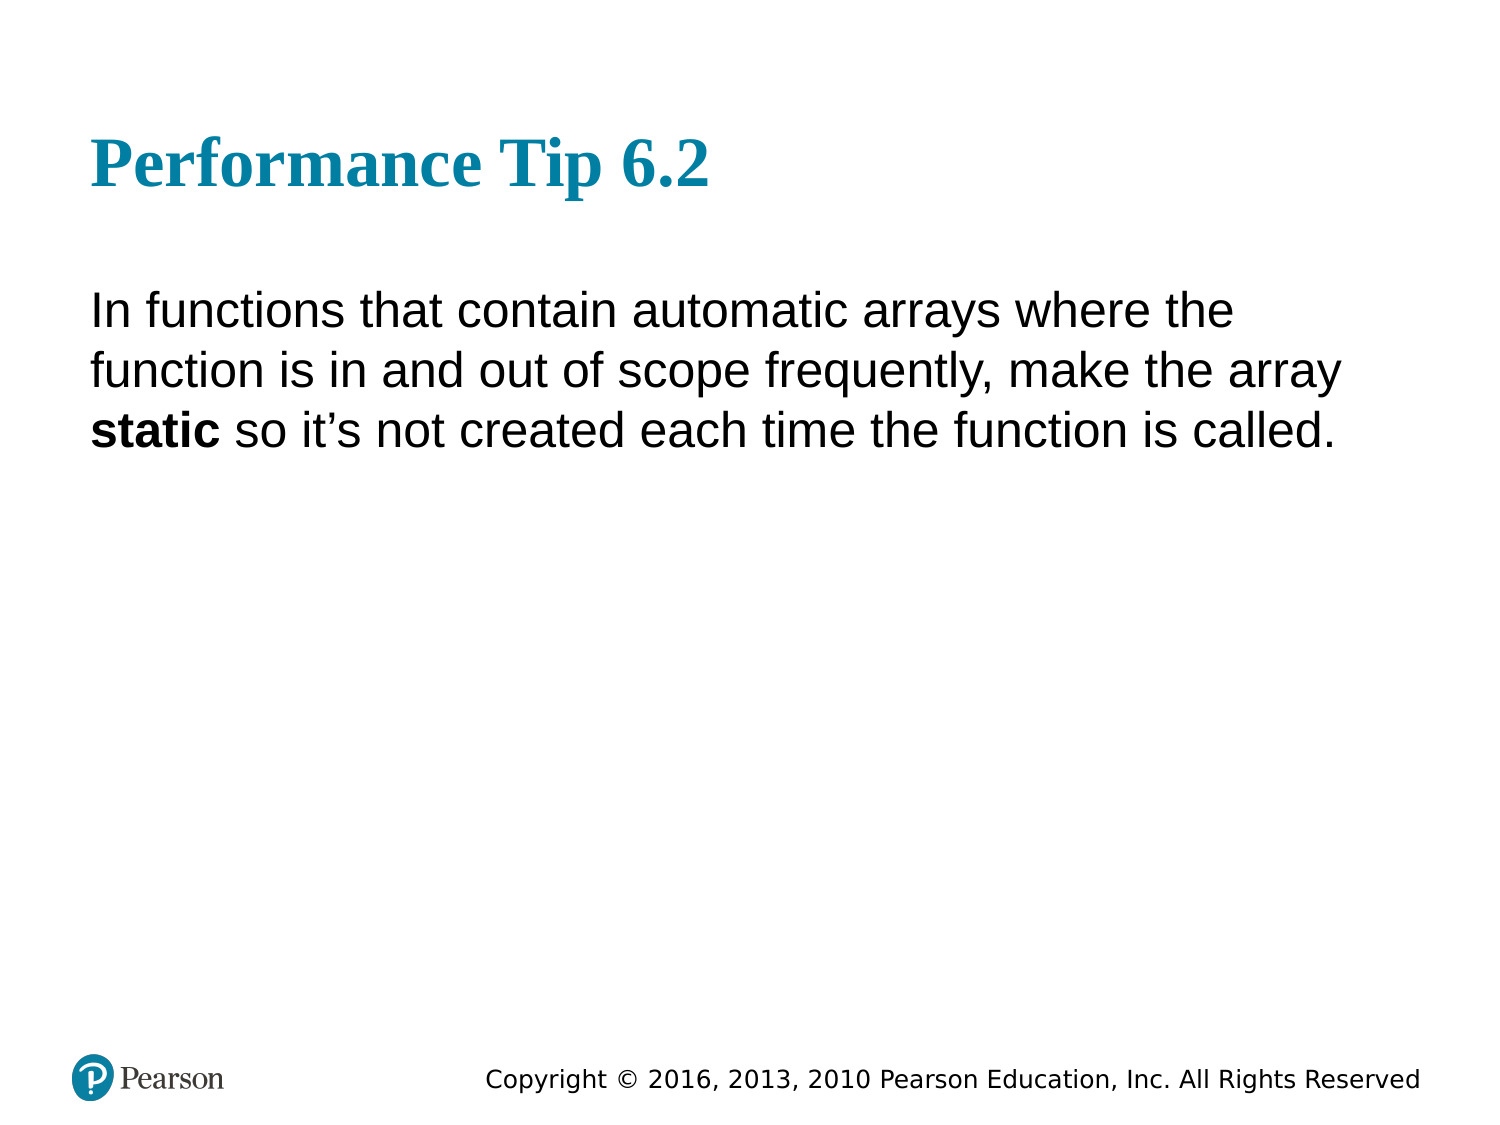

# Performance Tip 6.2
In functions that contain automatic arrays where the function is in and out of scope frequently, make the array static so it’s not created each time the function is called.